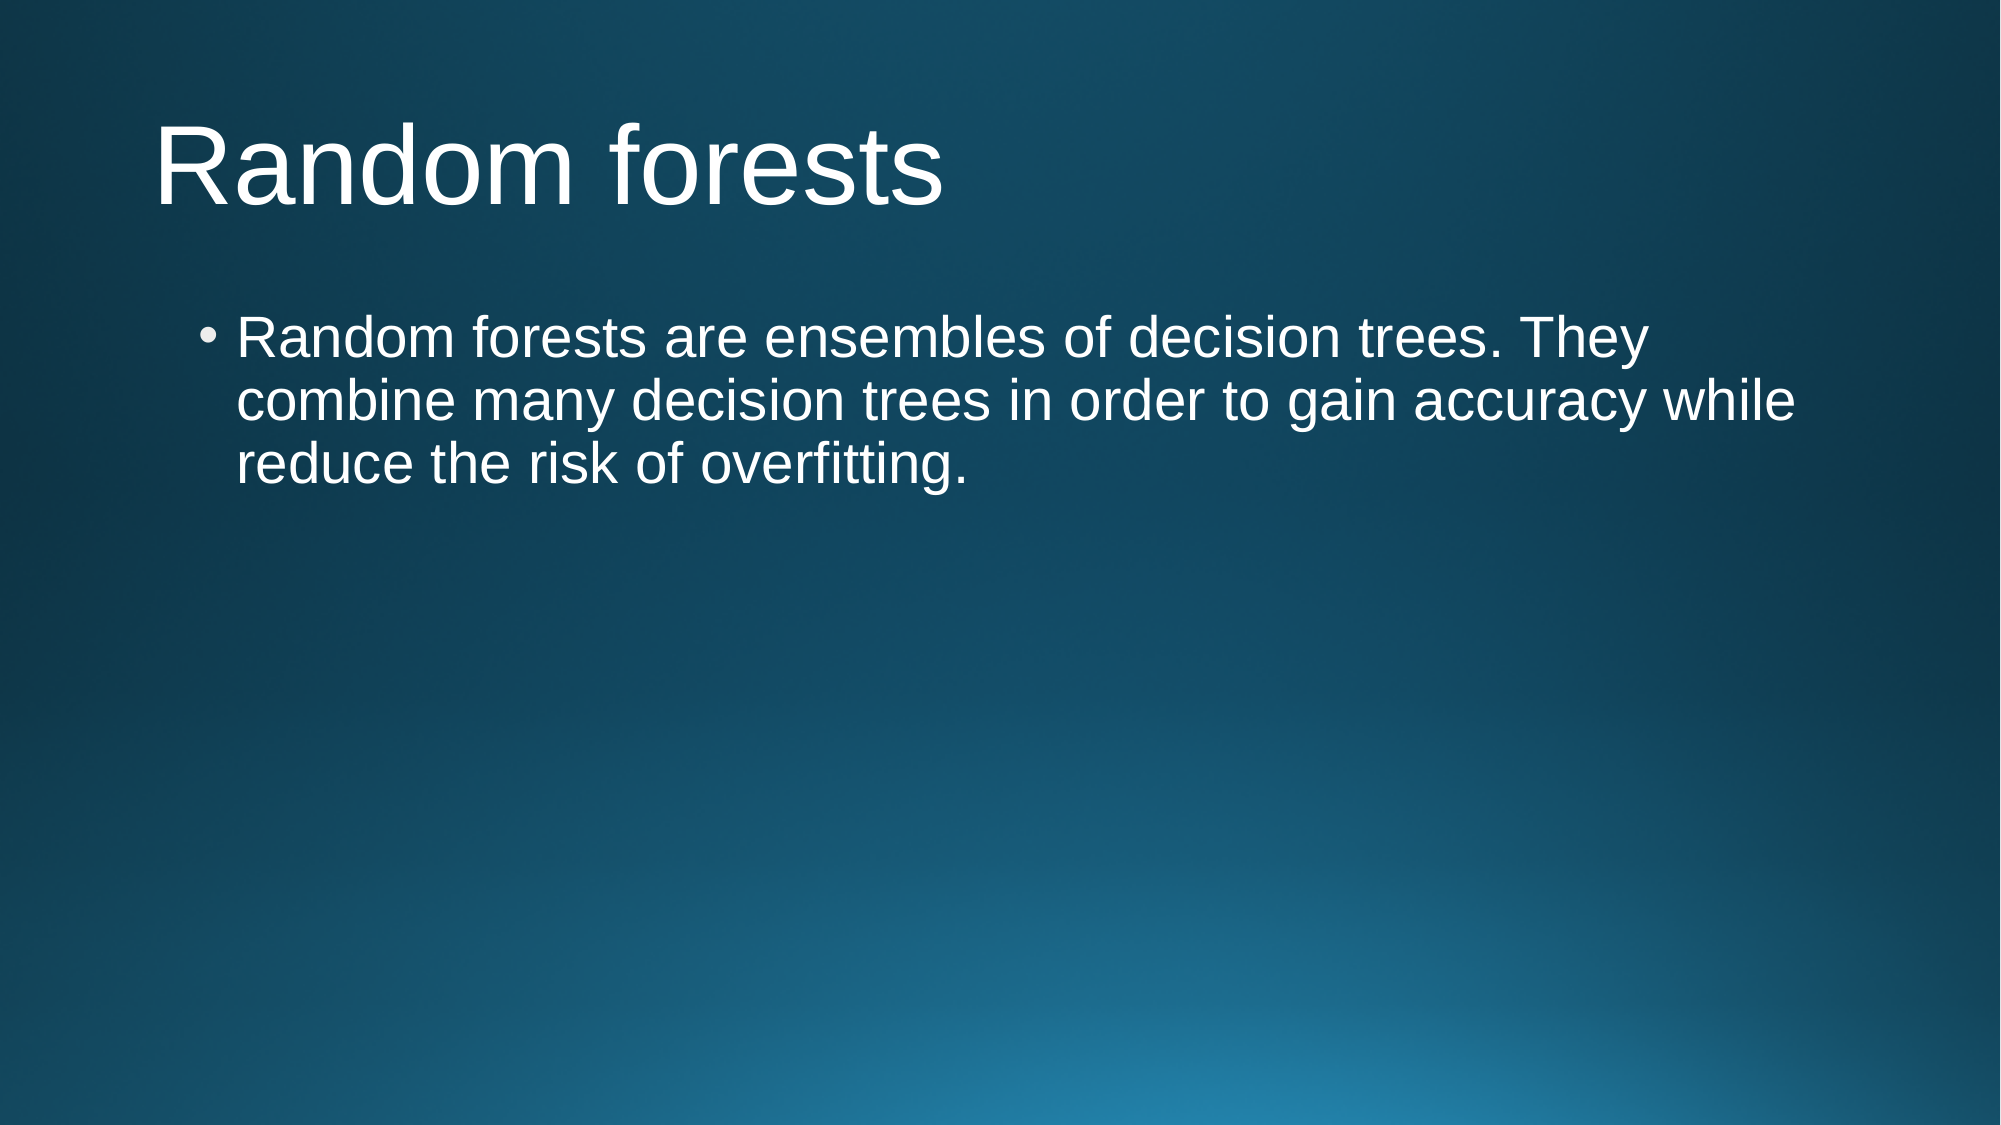

# Random forests
Random forests are ensembles of decision trees. They combine many decision trees in order to gain accuracy while reduce the risk of overfitting.